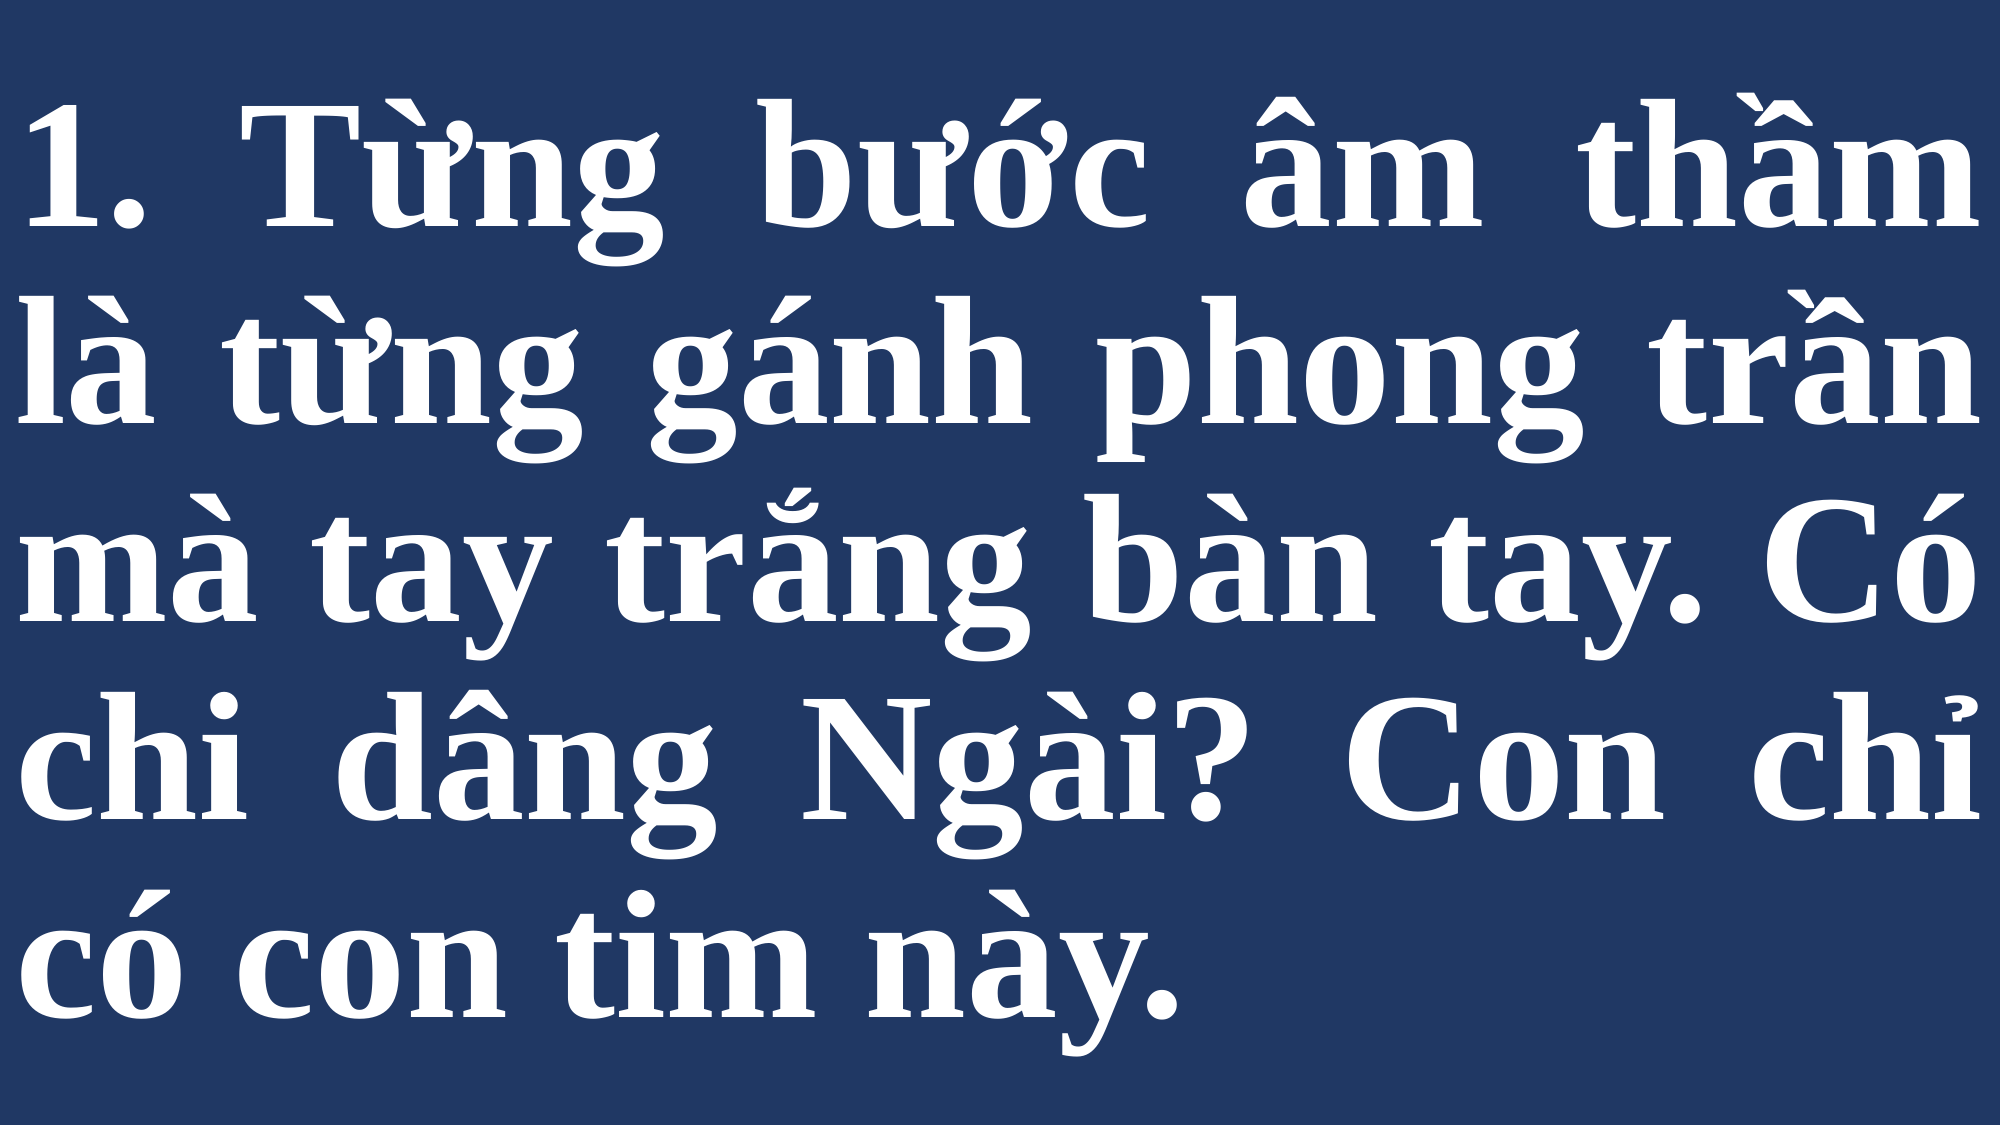

# 1. Từng bước âm thầm là từng gánh phong trần mà tay trắng bàn tay. Có chi dâng Ngài? Con chỉ có con tim này.